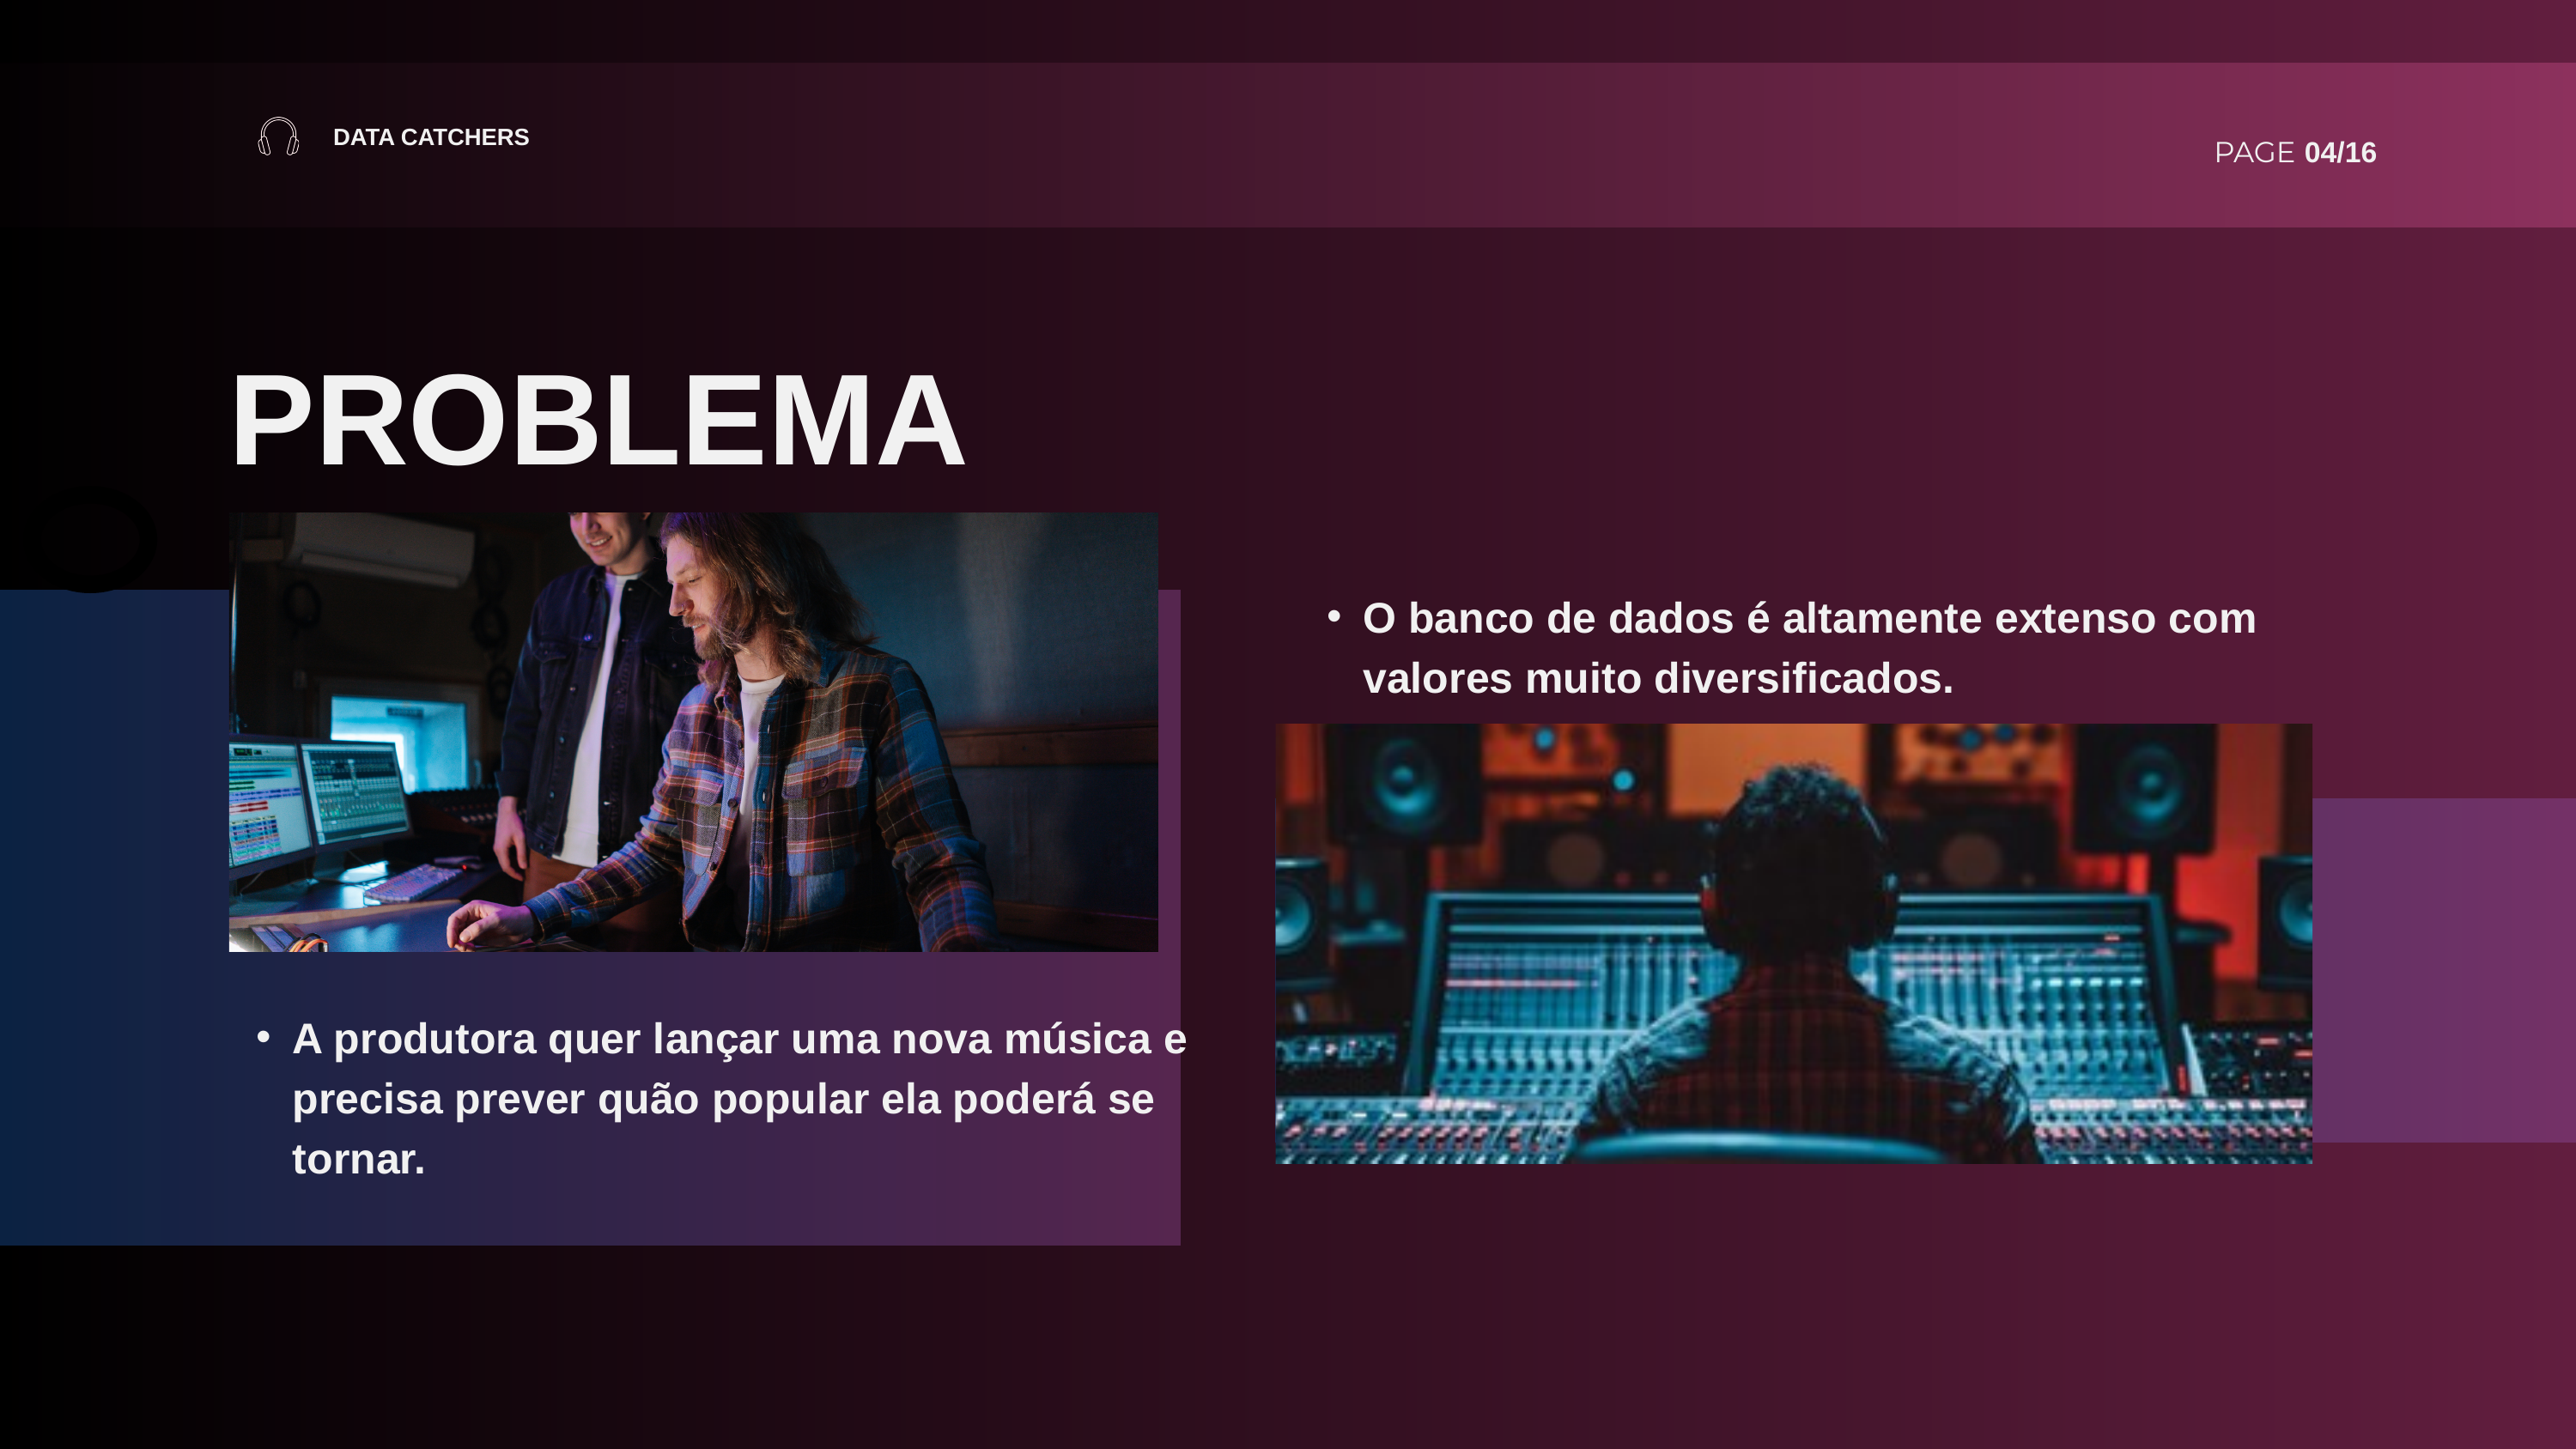

DATA CATCHERS

PAGE
04/16
PROBLEMA

O banco de dados é altamente extenso com valores muito diversificados.

A produtora quer lançar uma nova música e precisa prever quão popular ela poderá se tornar.